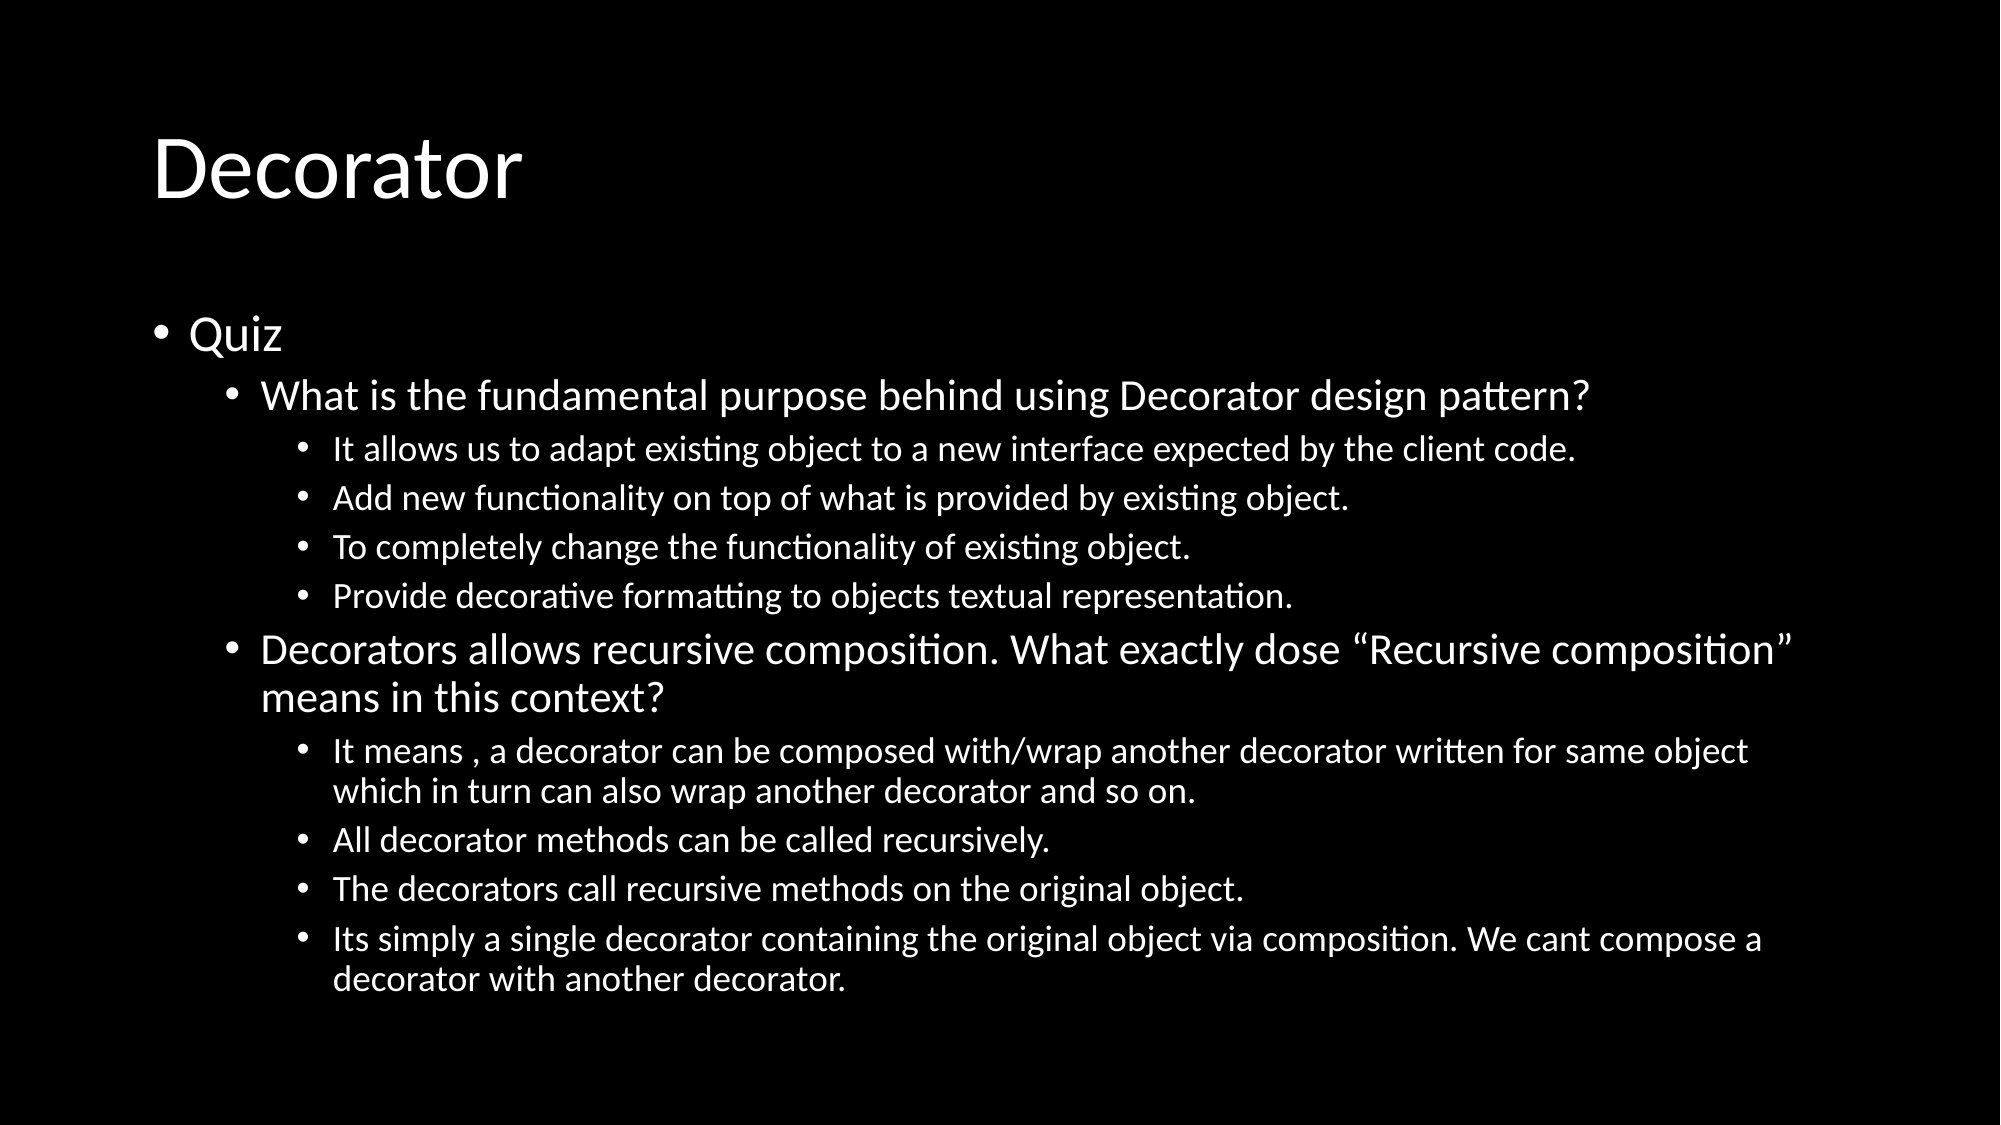

# Decorator
Quiz
What is the fundamental purpose behind using Decorator design pattern?
It allows us to adapt existing object to a new interface expected by the client code.
Add new functionality on top of what is provided by existing object.
To completely change the functionality of existing object.
Provide decorative formatting to objects textual representation.
Decorators allows recursive composition. What exactly dose “Recursive composition” means in this context?
It means , a decorator can be composed with/wrap another decorator written for same object which in turn can also wrap another decorator and so on.
All decorator methods can be called recursively.
The decorators call recursive methods on the original object.
Its simply a single decorator containing the original object via composition. We cant compose a decorator with another decorator.